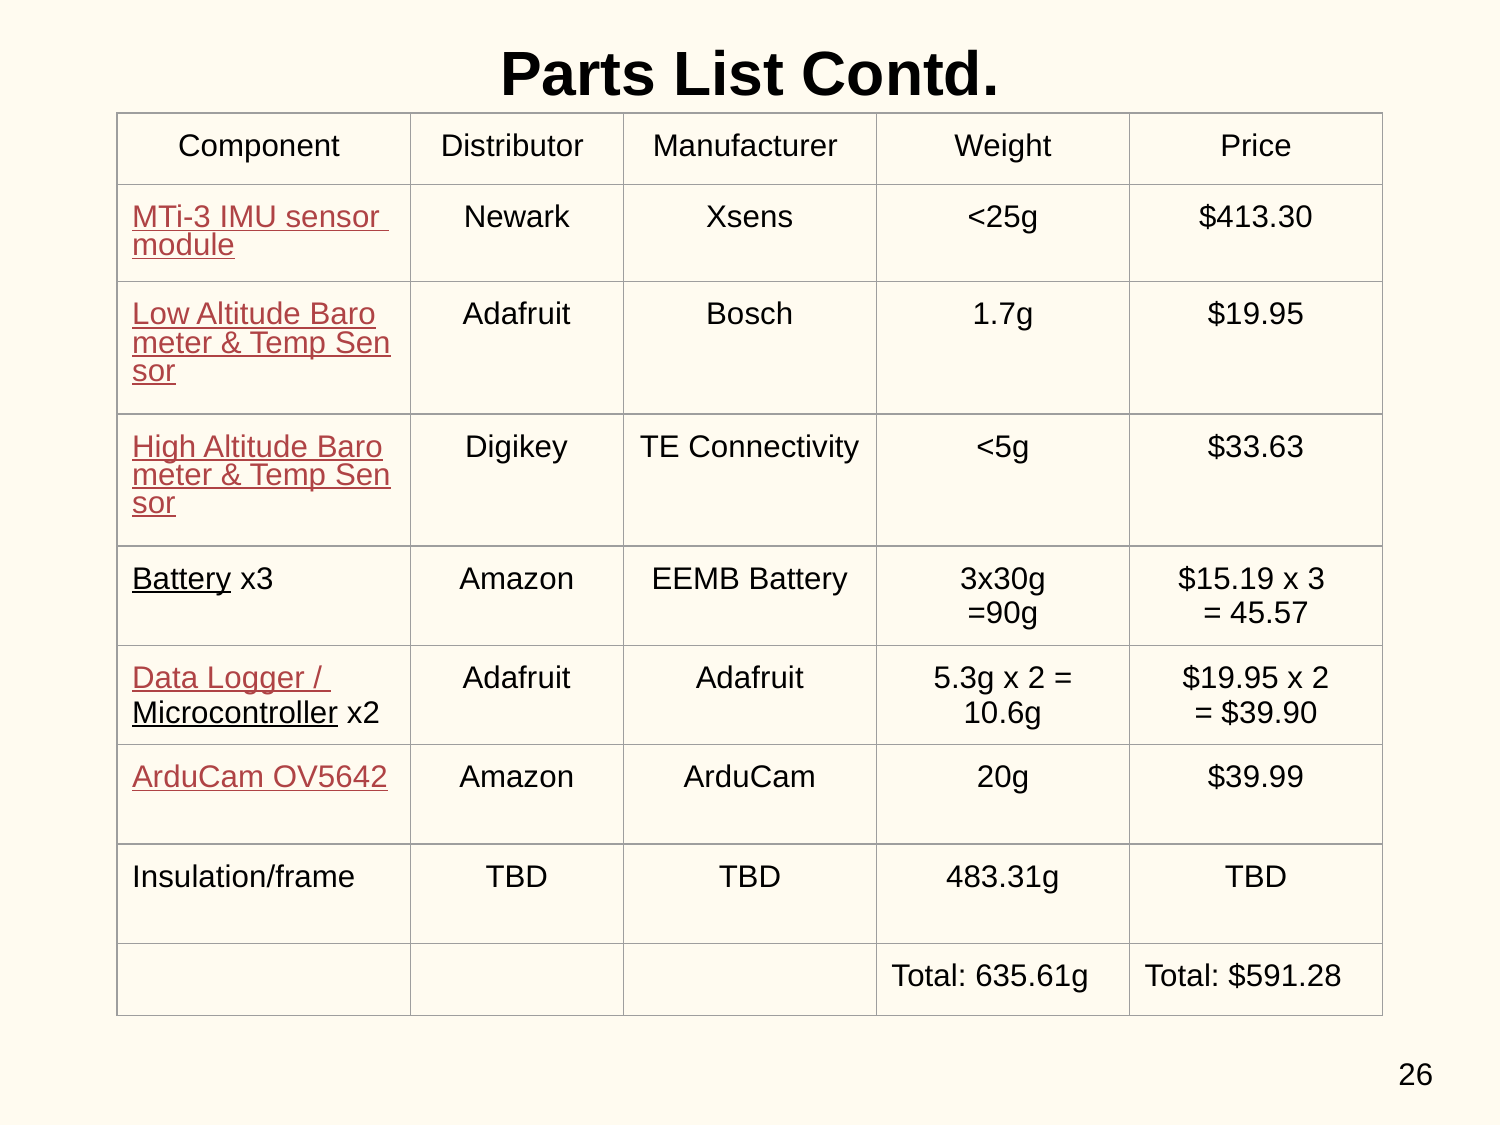

# Parts List Contd.
| Component | Distributor | Manufacturer | Weight | Price |
| --- | --- | --- | --- | --- |
| MTi-3 IMU sensor module | Newark | Xsens | <25g | $413.30 |
| Low Altitude Barometer & Temp Sensor | Adafruit | Bosch | 1.7g | $19.95 |
| High Altitude Barometer & Temp Sensor | Digikey | TE Connectivity | <5g | $33.63 |
| Battery x3 | Amazon | EEMB Battery | 3x30g =90g | $15.19 x 3 = 45.57 |
| Data Logger / Microcontroller x2 | Adafruit | Adafruit | 5.3g x 2 = 10.6g | $19.95 x 2 = $39.90 |
| ArduCam OV5642 | Amazon | ArduCam | 20g | $39.99 |
| Insulation/frame | TBD | TBD | 483.31g | TBD |
|  |  |  | Total: 635.61g | Total: $591.28 |
26